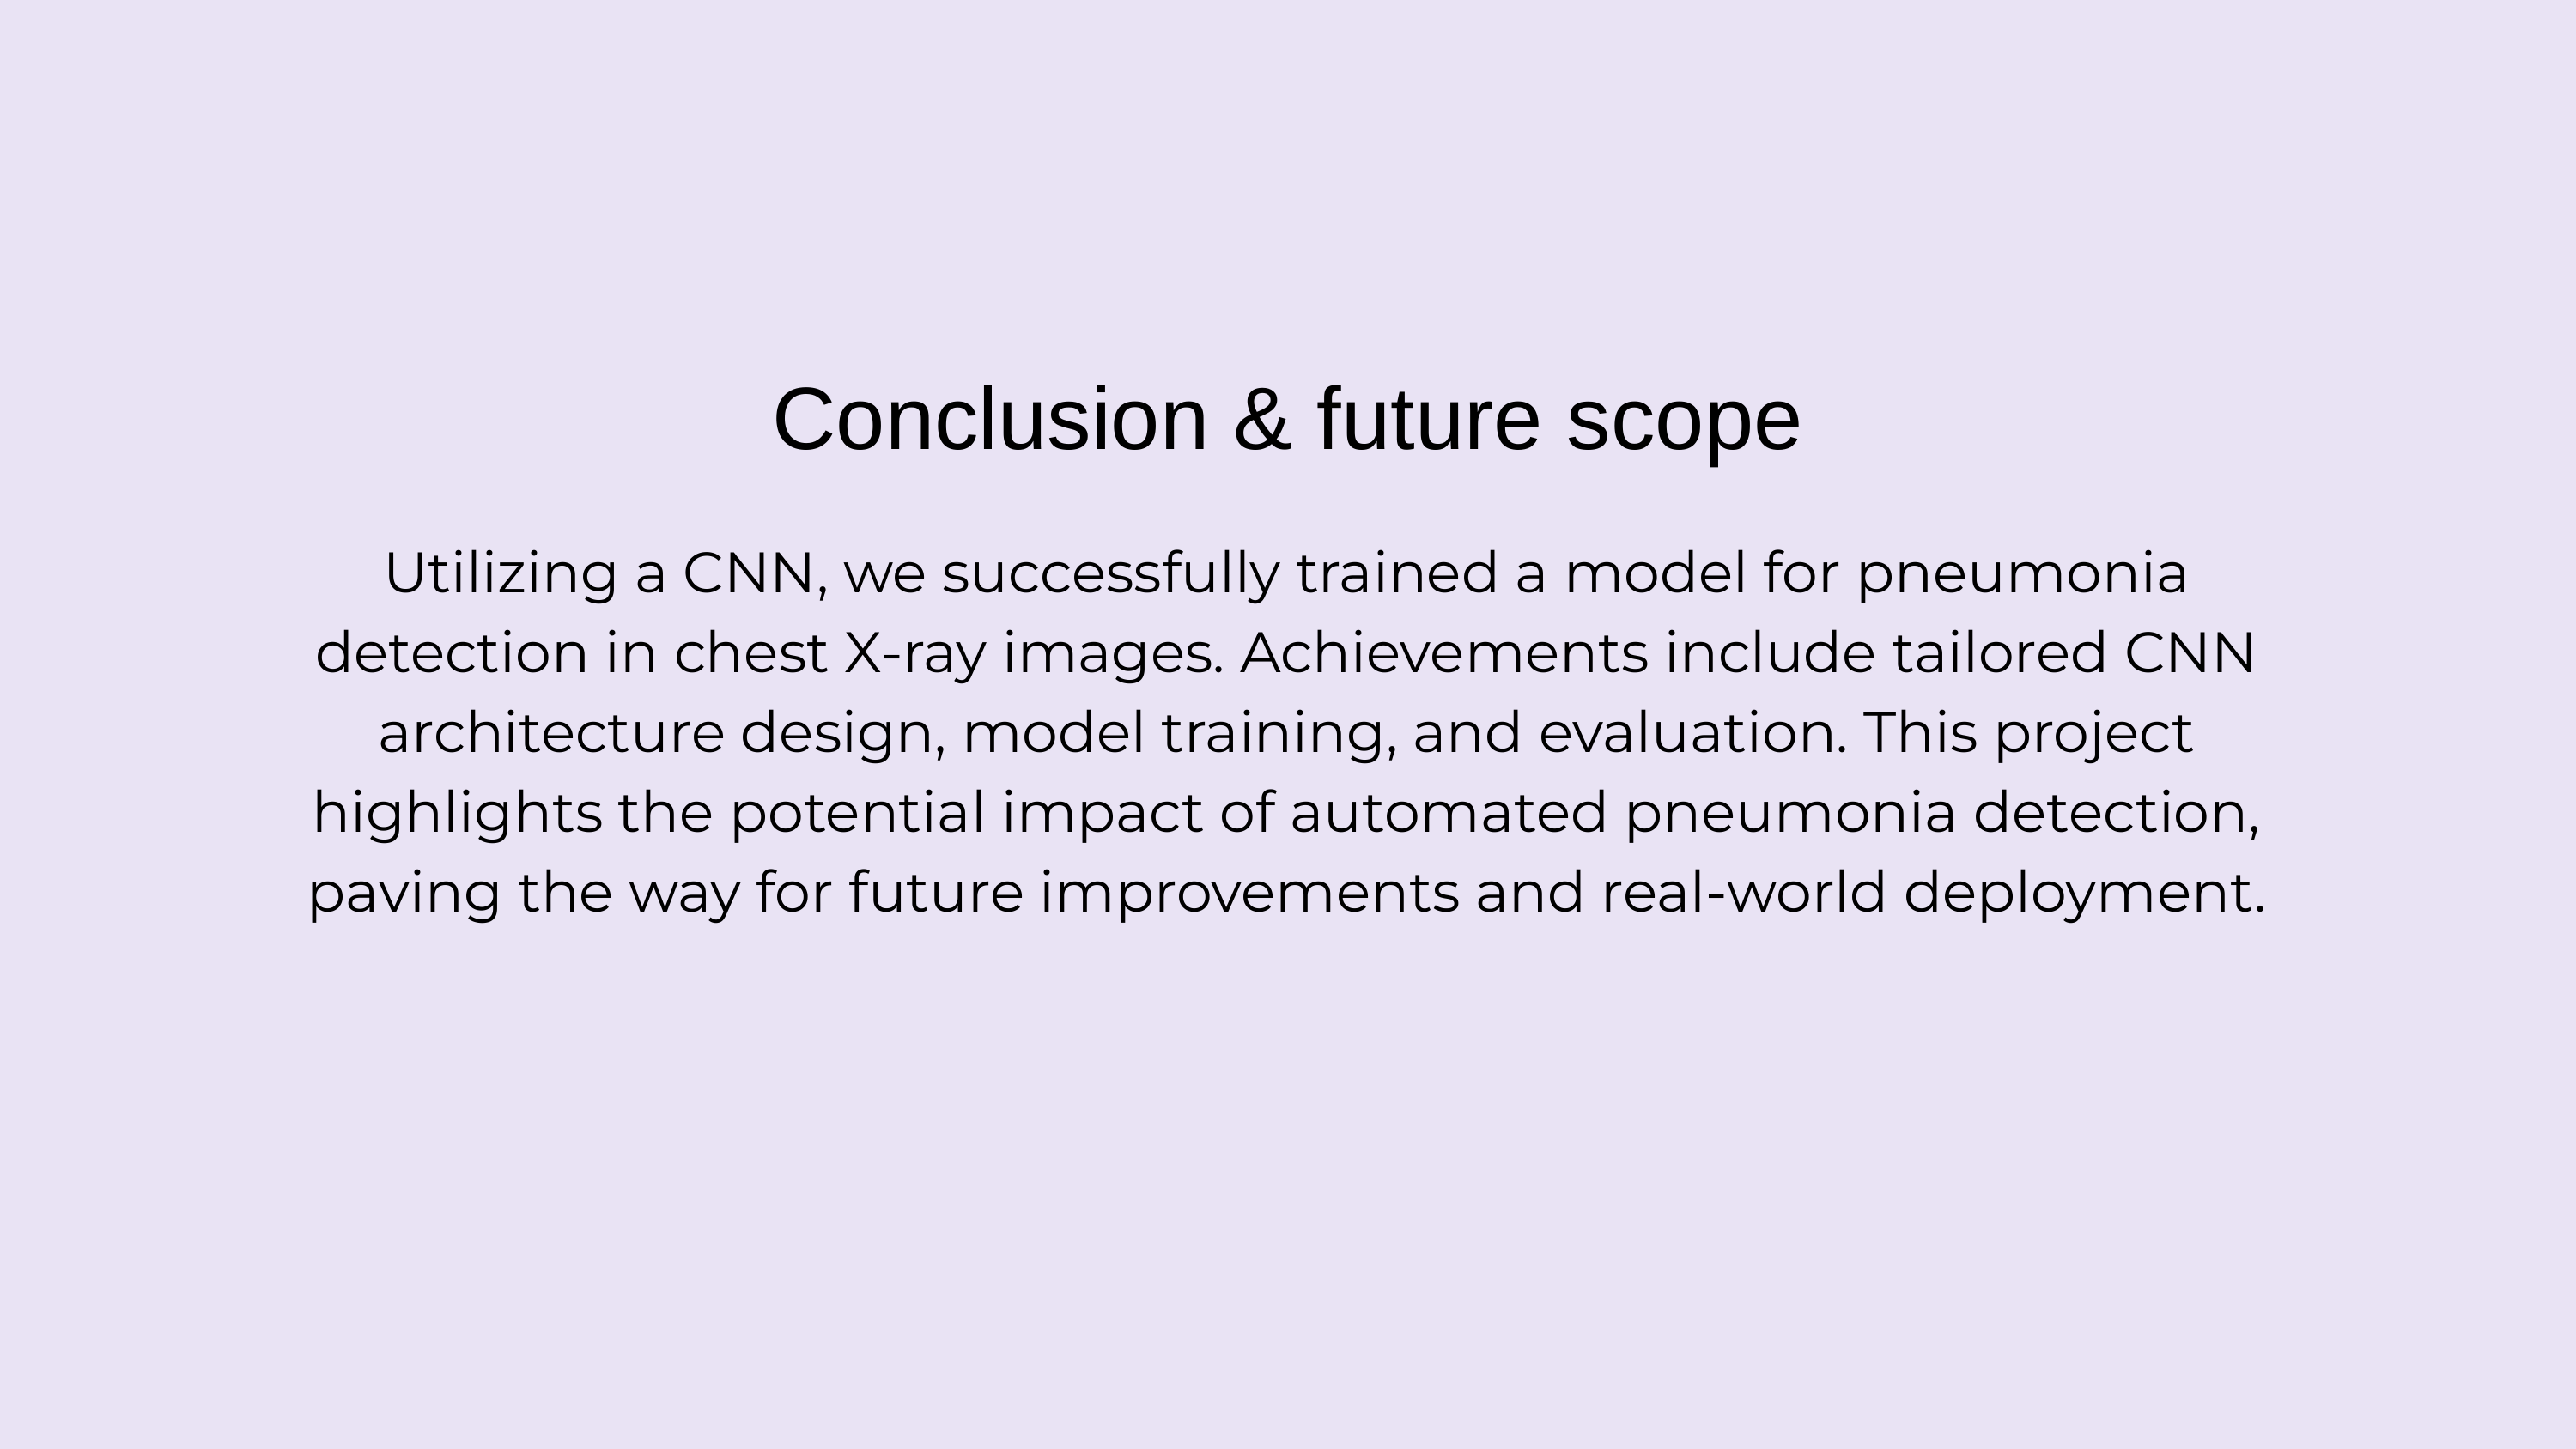

Conclusion & future scope
Utilizing a CNN, we successfully trained a model for pneumonia detection in chest X-ray images. Achievements include tailored CNN architecture design, model training, and evaluation. This project highlights the potential impact of automated pneumonia detection, paving the way for future improvements and real-world deployment.